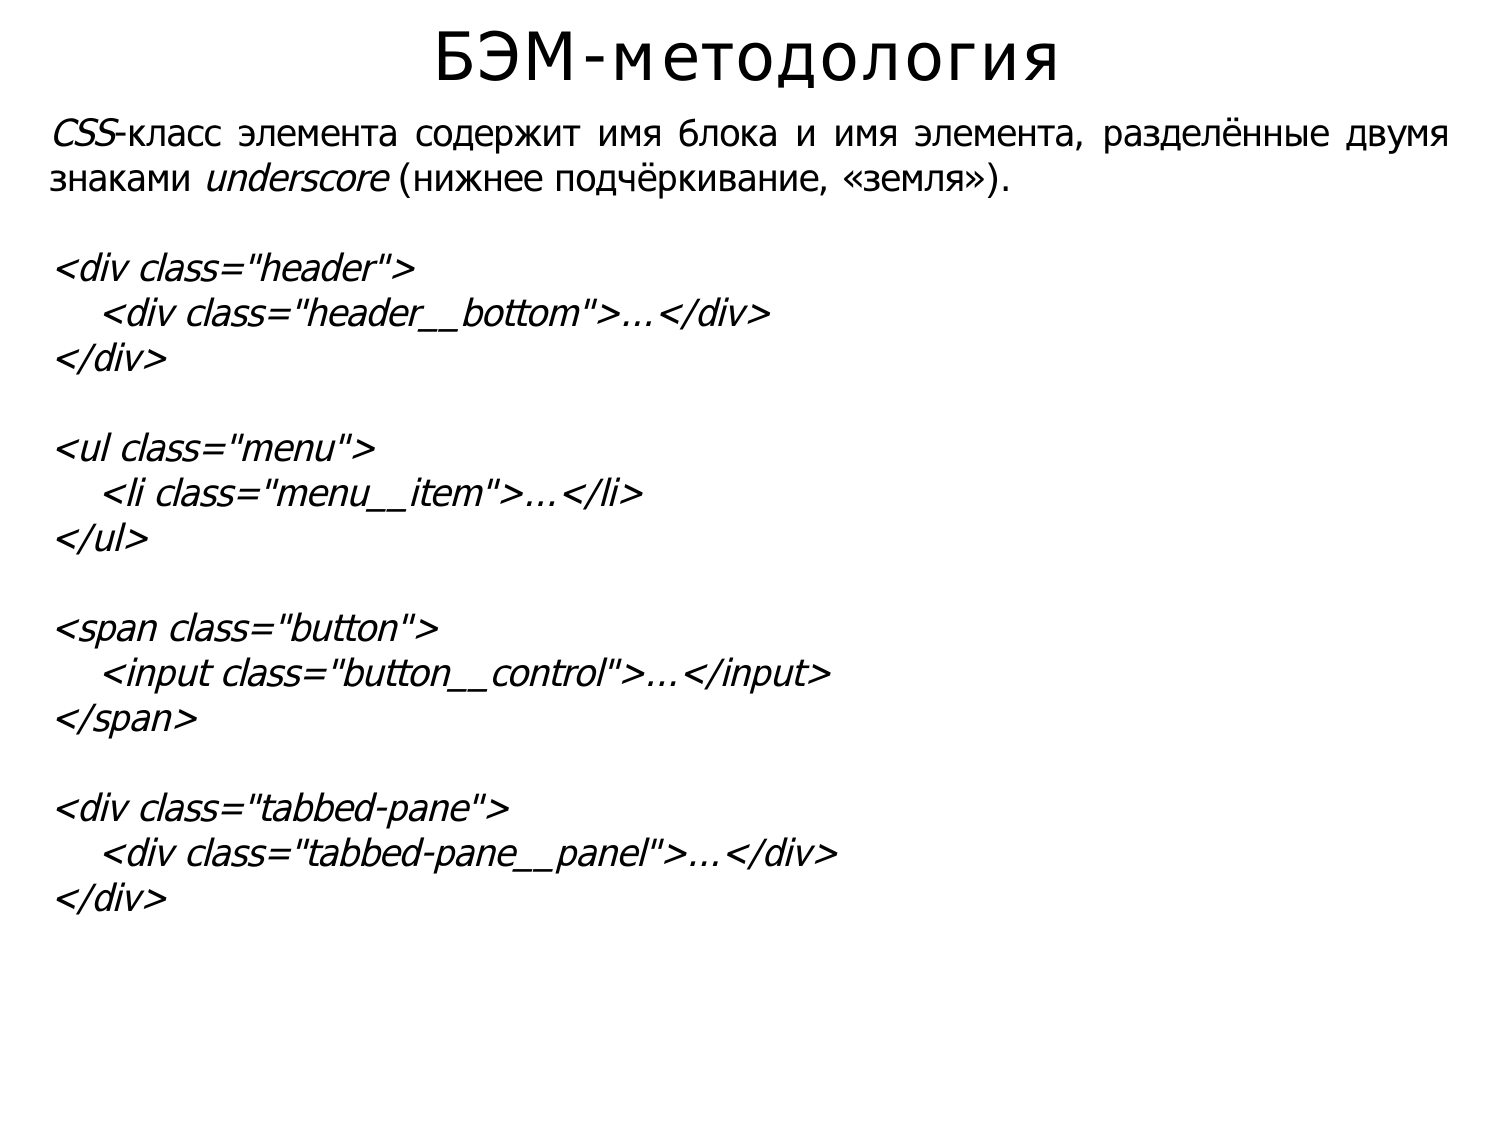

БЭМ-методология
CSS-класс элемента содержит имя блока и имя элемента, разделённые двумя знаками underscore (нижнее подчёркивание, «земля»).

<div class="header">
    <div class="header__bottom">...</div>
</div>

<ul class="menu">
    <li class="menu__item">...</li>
</ul>

<span class="button">
    <input class="button__control">...</input>
</span>

<div class="tabbed-pane">
    <div class="tabbed-pane__panel">...</div>
</div>